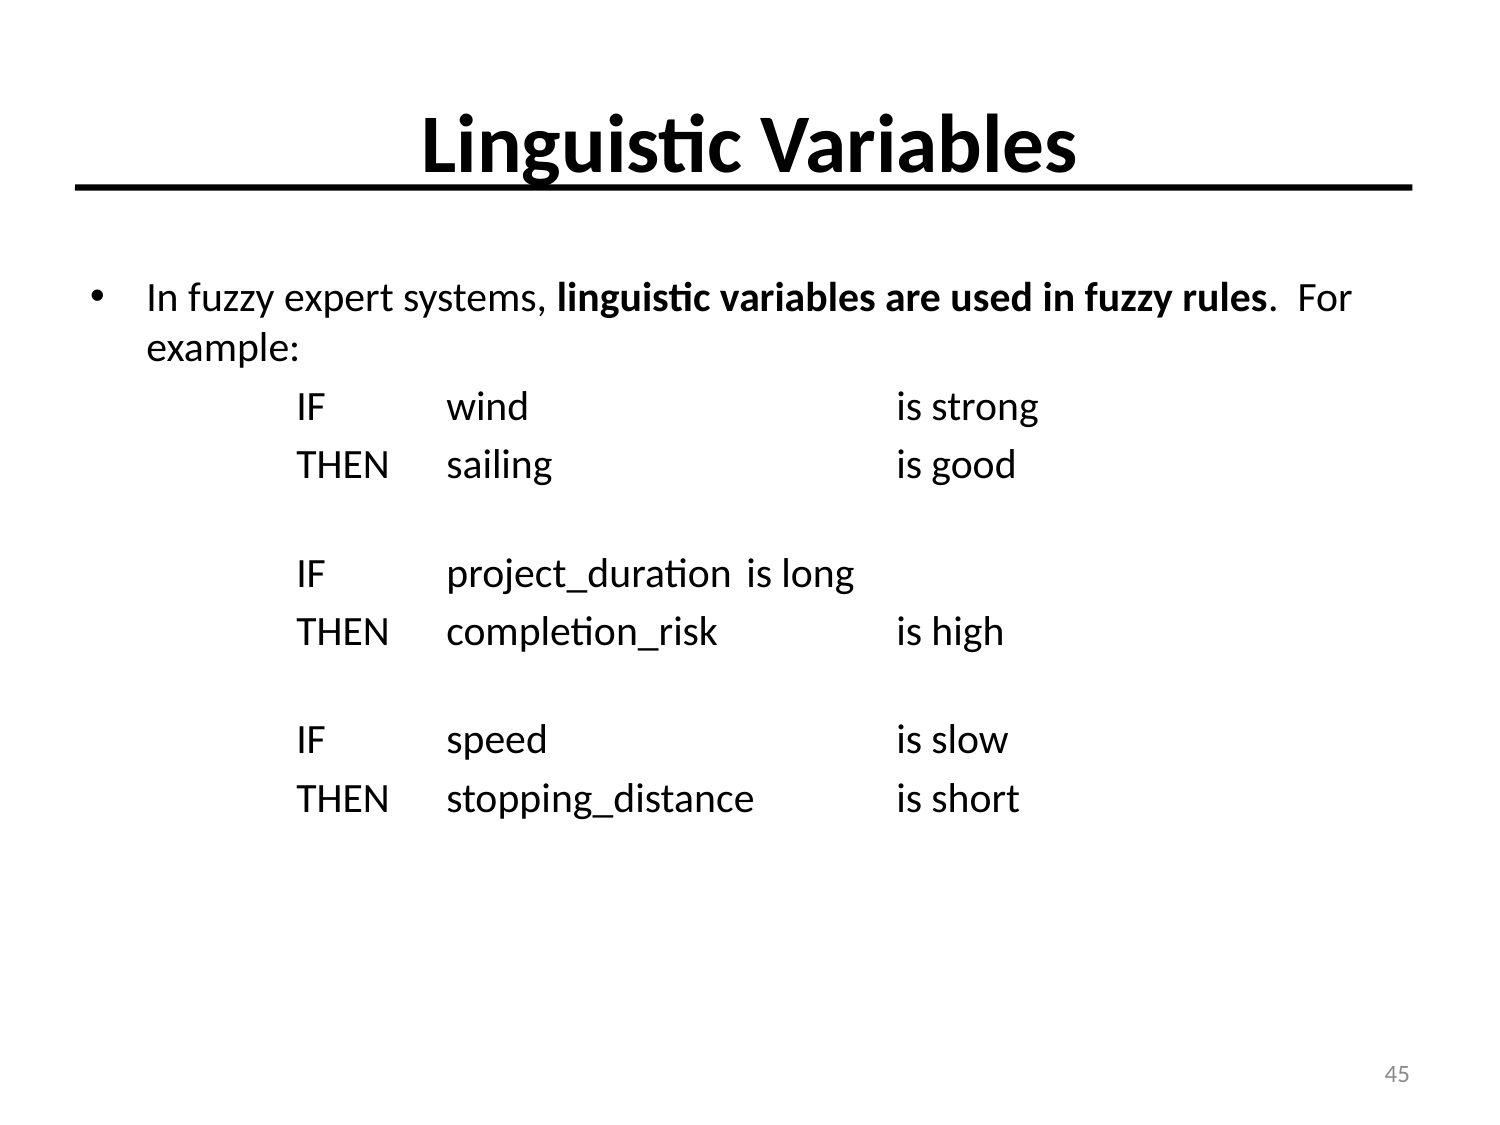

# Linguistic Variables

In fuzzy expert systems, linguistic variables are used in fuzzy rules.  For example:
		IF	wind			is strong
		THEN	sailing			is good

		IF	project_duration	is long
		THEN	completion_risk		is high

		IF	speed			is slow
		THEN	stopping_distance	is short
45